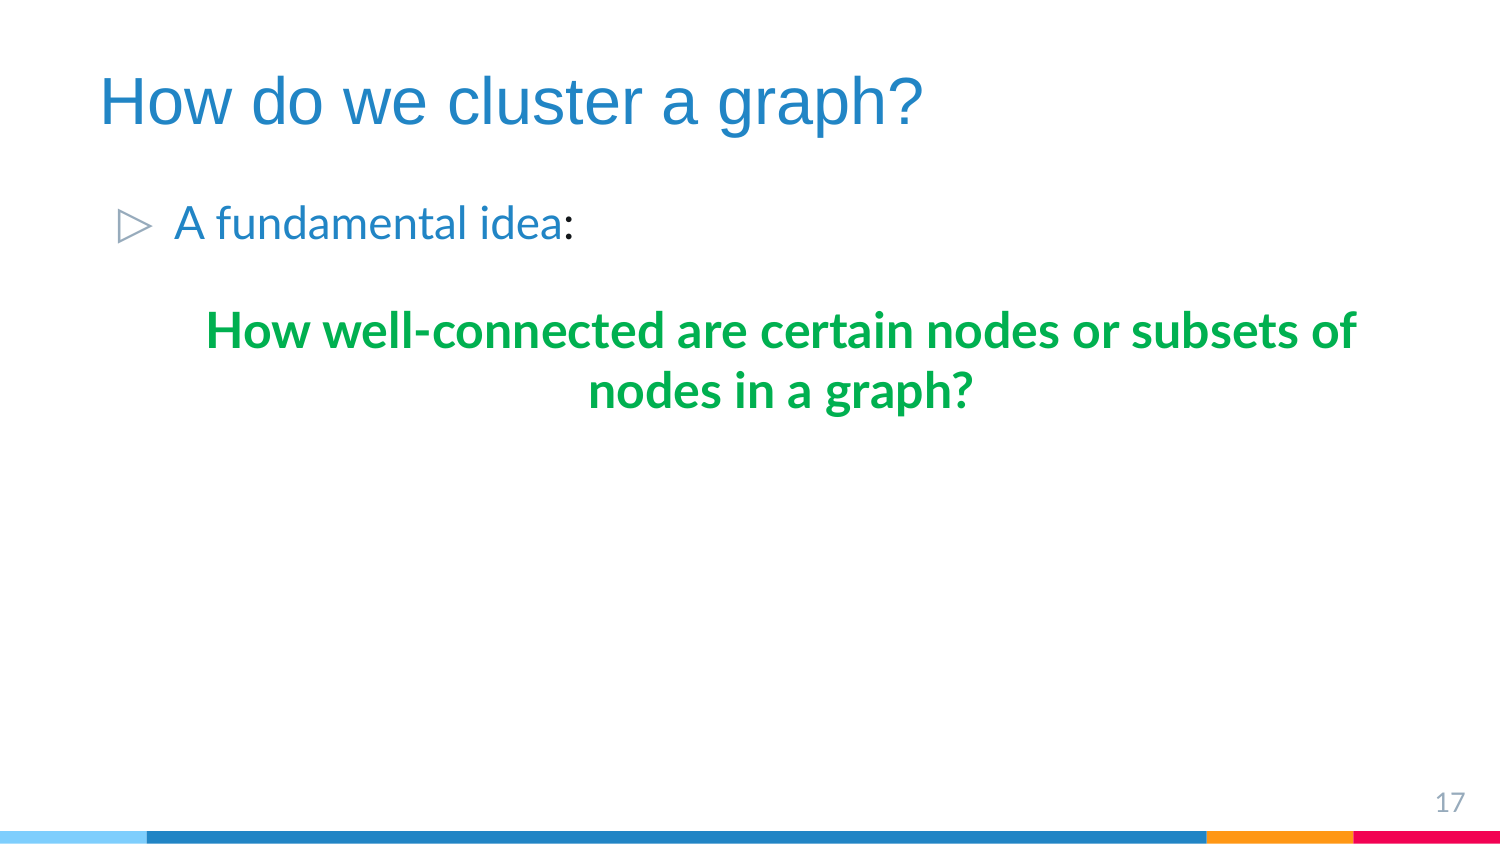

# How do we cluster a graph?
A fundamental idea:

How well-connected are certain nodes or subsets of nodes in a graph?
17